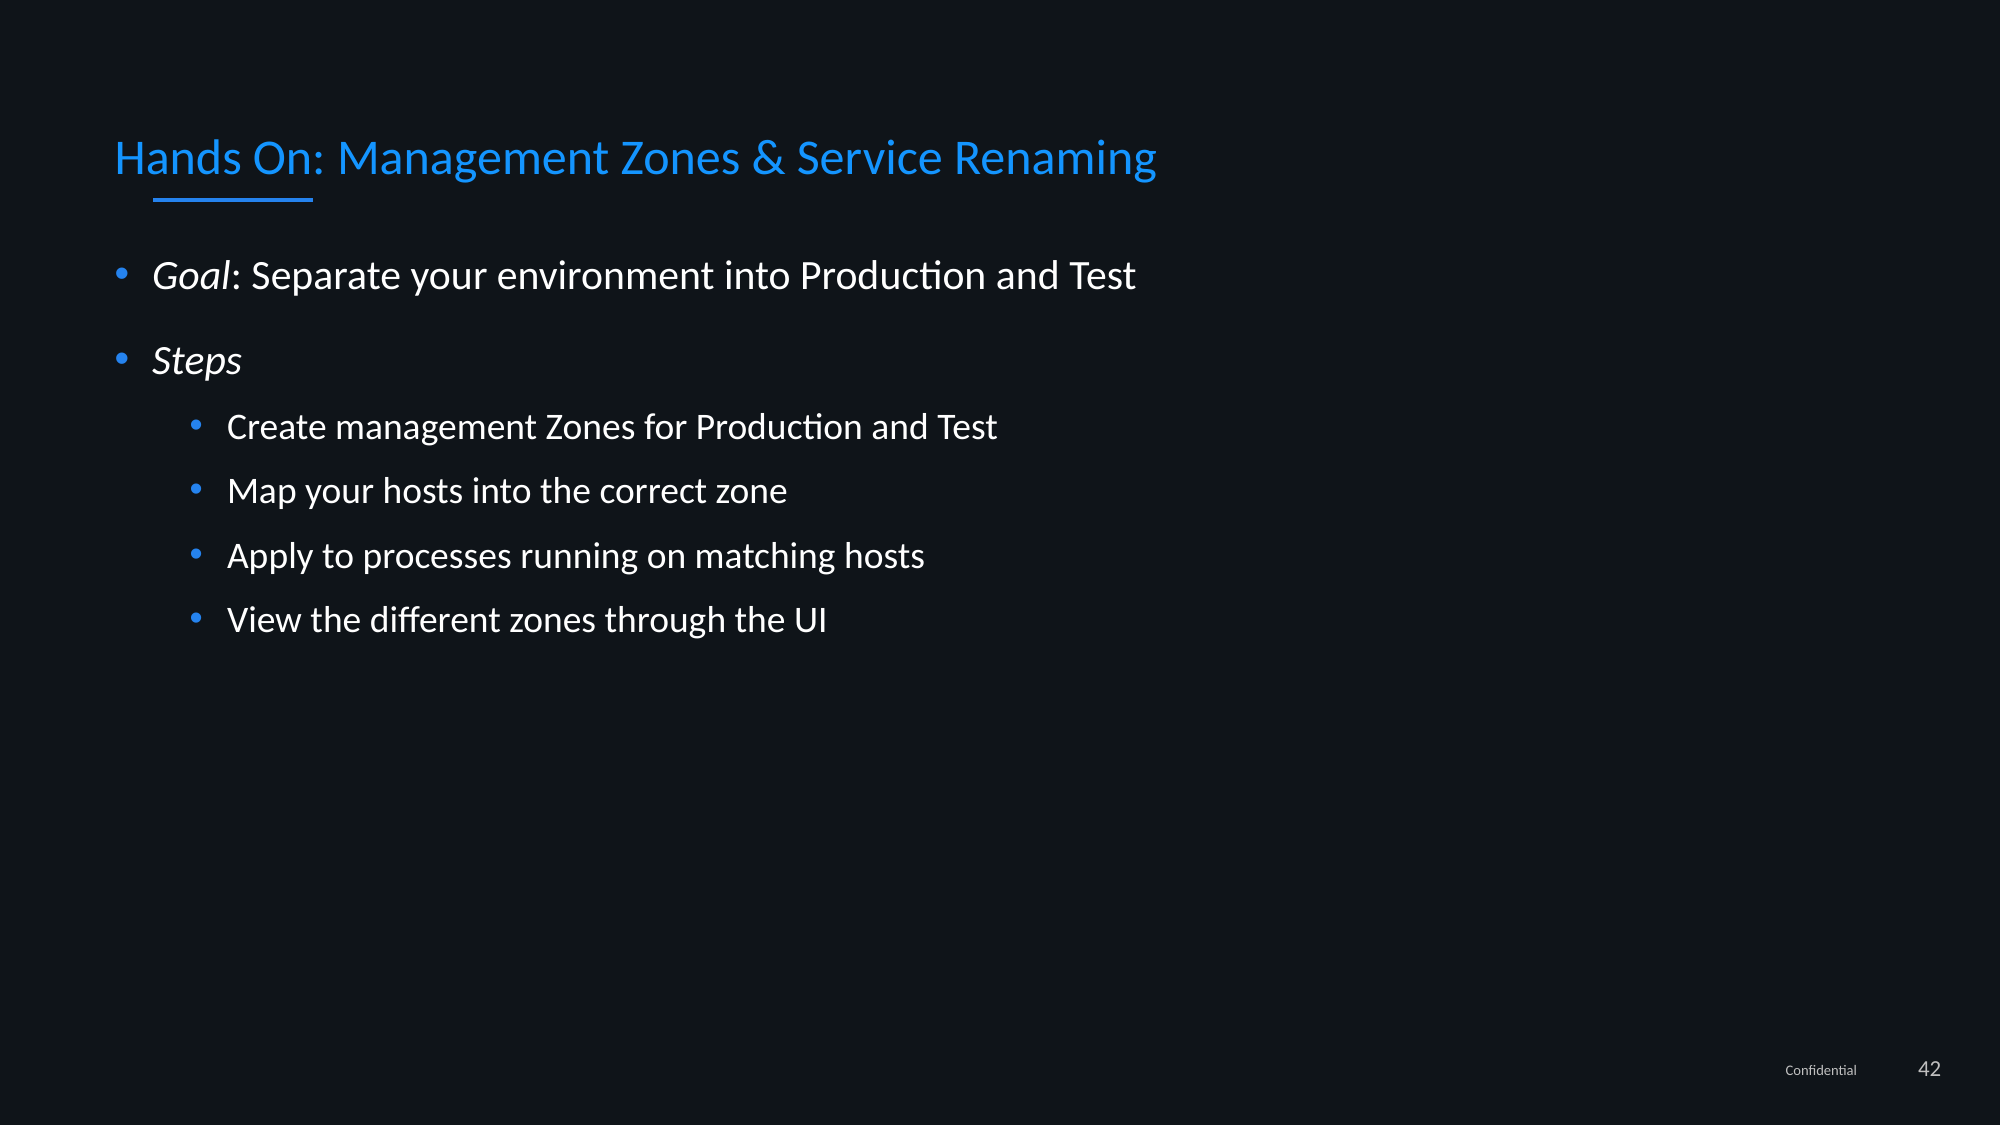

# Hands On: Management Zones & Service Renaming
Goal: Separate your environment into Production and Test
Steps
Create management Zones for Production and Test
Map your hosts into the correct zone
Apply to processes running on matching hosts
View the different zones through the UI